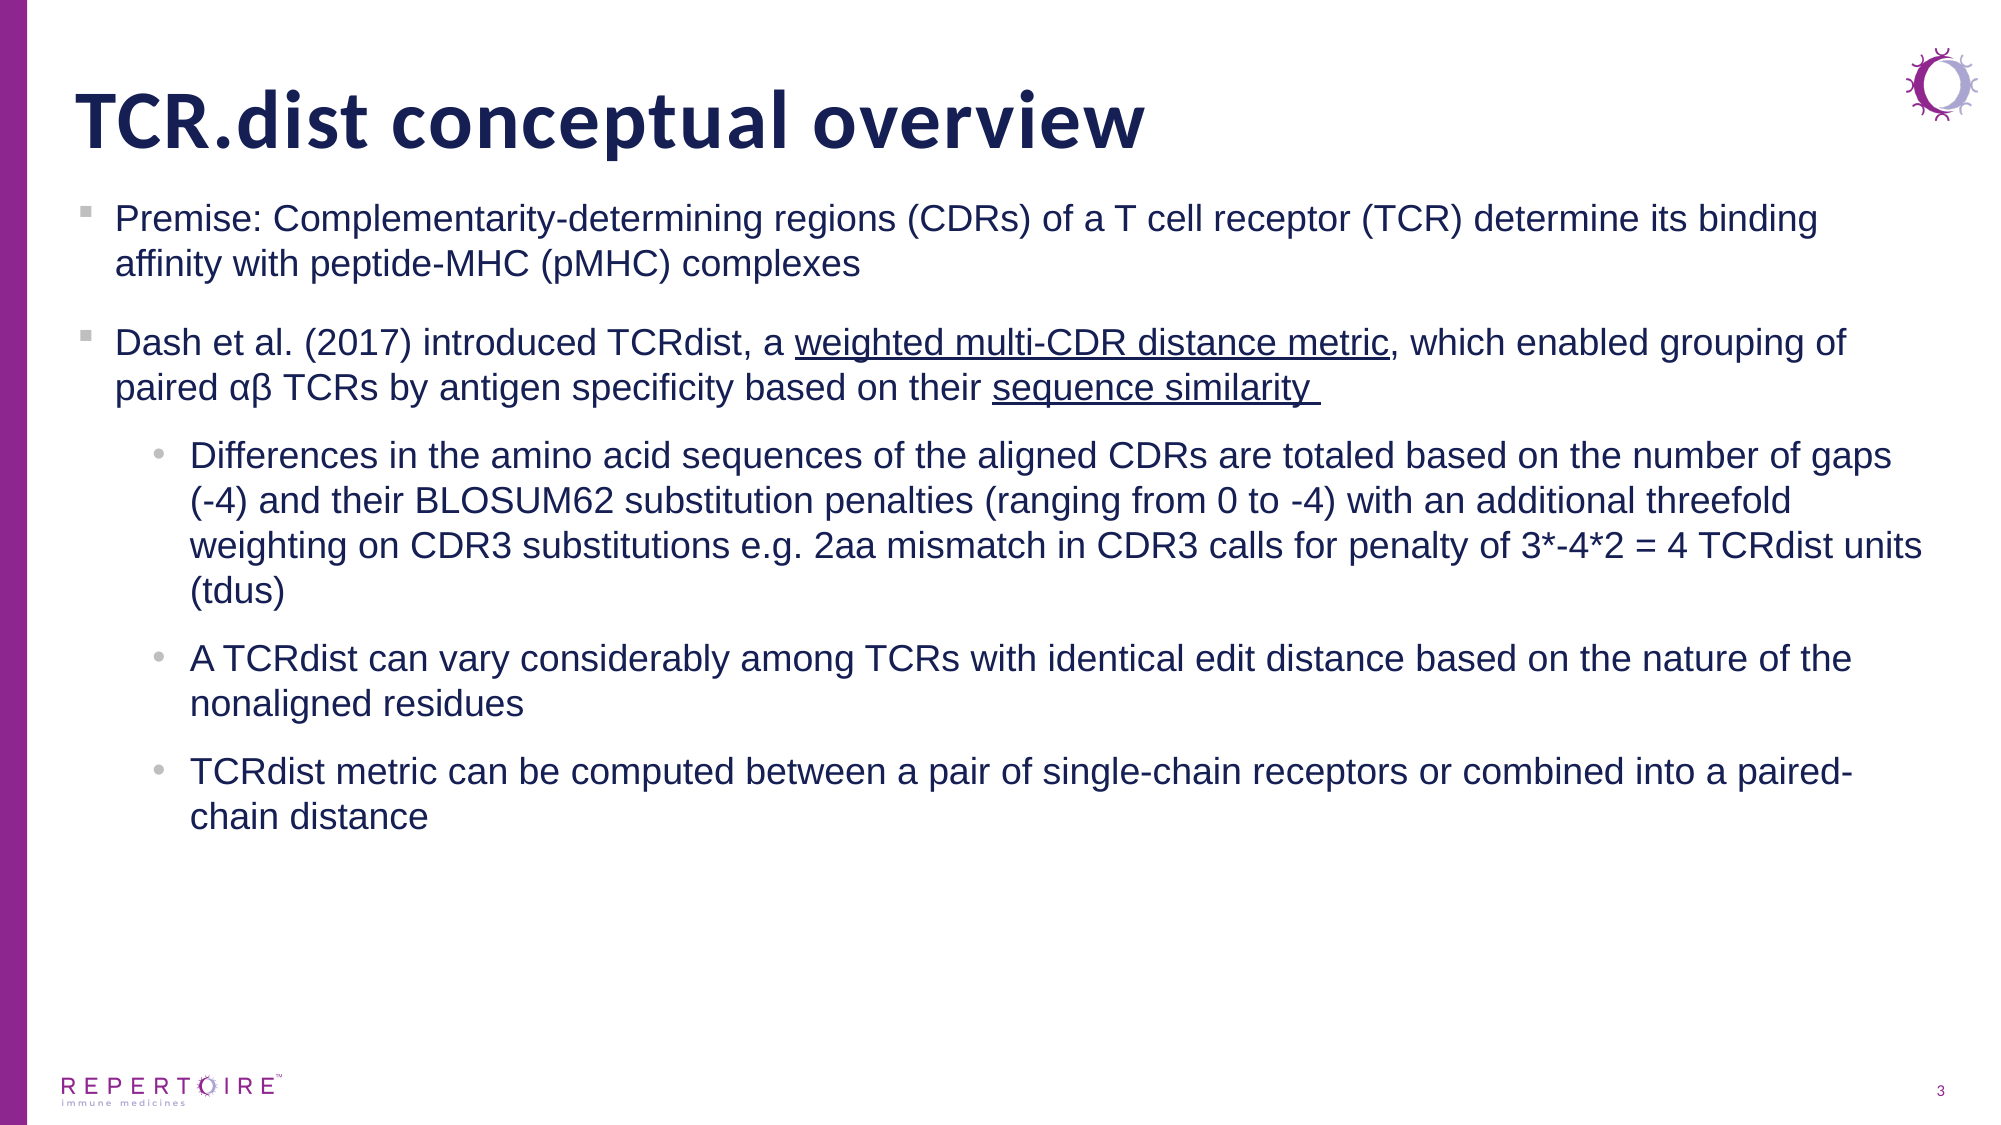

# TCR.dist conceptual overview
Premise: Complementarity-determining regions (CDRs) of a T cell receptor (TCR) determine its binding affinity with peptide-MHC (pMHC) complexes
Dash et al. (2017) introduced TCRdist, a weighted multi-CDR distance metric, which enabled grouping of paired αβ TCRs by antigen specificity based on their sequence similarity
Differences in the amino acid sequences of the aligned CDRs are totaled based on the number of gaps (-4) and their BLOSUM62 substitution penalties (ranging from 0 to -4) with an additional threefold weighting on CDR3 substitutions e.g. 2aa mismatch in CDR3 calls for penalty of 3*-4*2 = 4 TCRdist units (tdus)
A TCRdist can vary considerably among TCRs with identical edit distance based on the nature of the nonaligned residues
TCRdist metric can be computed between a pair of single-chain receptors or combined into a paired-chain distance

3